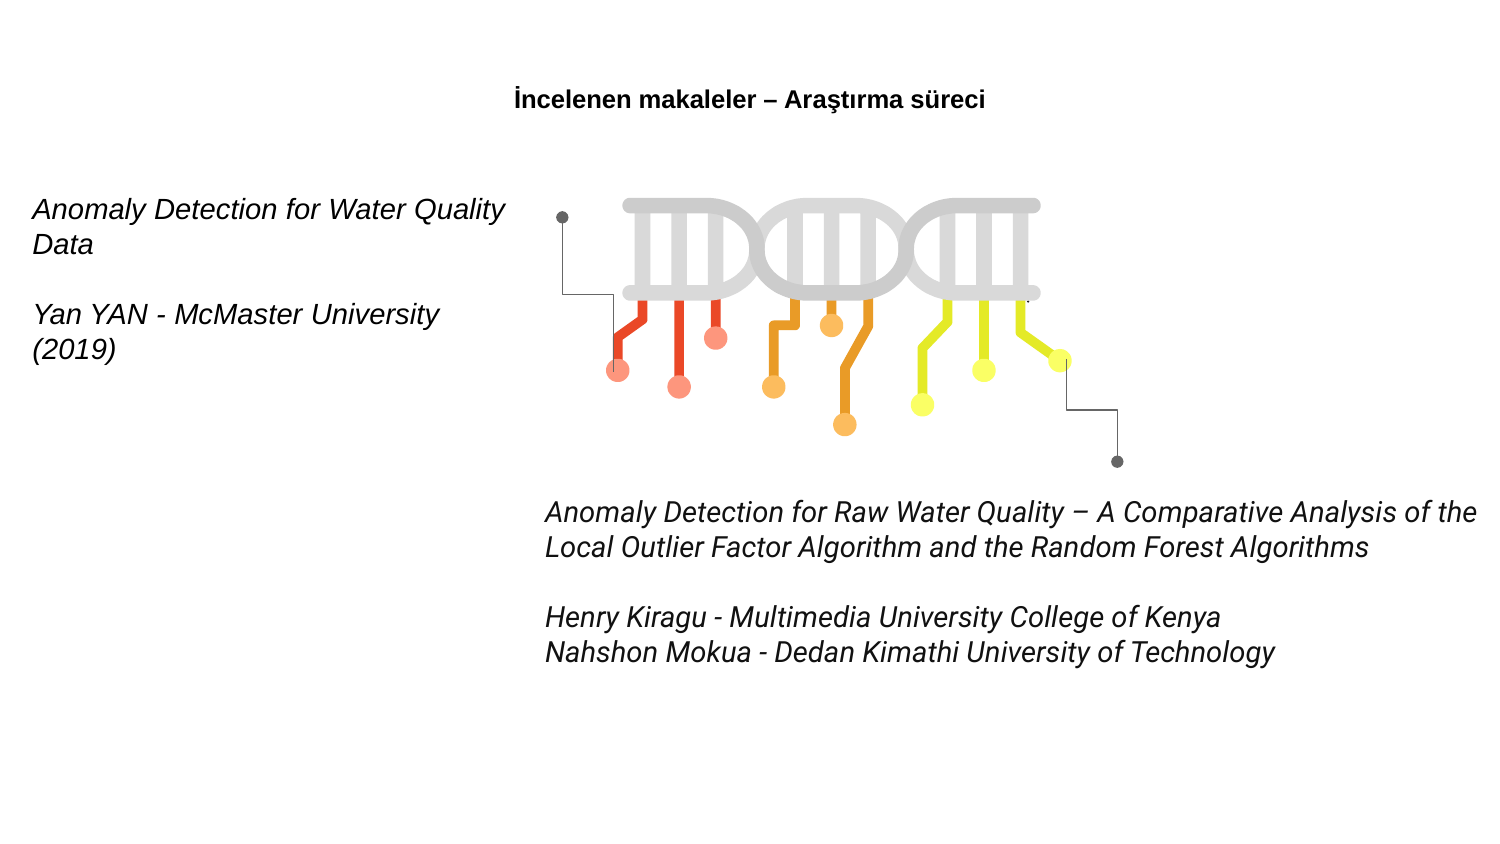

# İncelenen makaleler – Araştırma süreci
Anomaly Detection for Water Quality Data

Yan YAN - McMaster University (2019)

Anomaly Detection for Raw Water Quality – A Comparative Analysis of the Local Outlier Factor Algorithm and the Random Forest Algorithms

Henry Kiragu - Multimedia University College of Kenya
Nahshon Mokua - Dedan Kimathi University of Technology